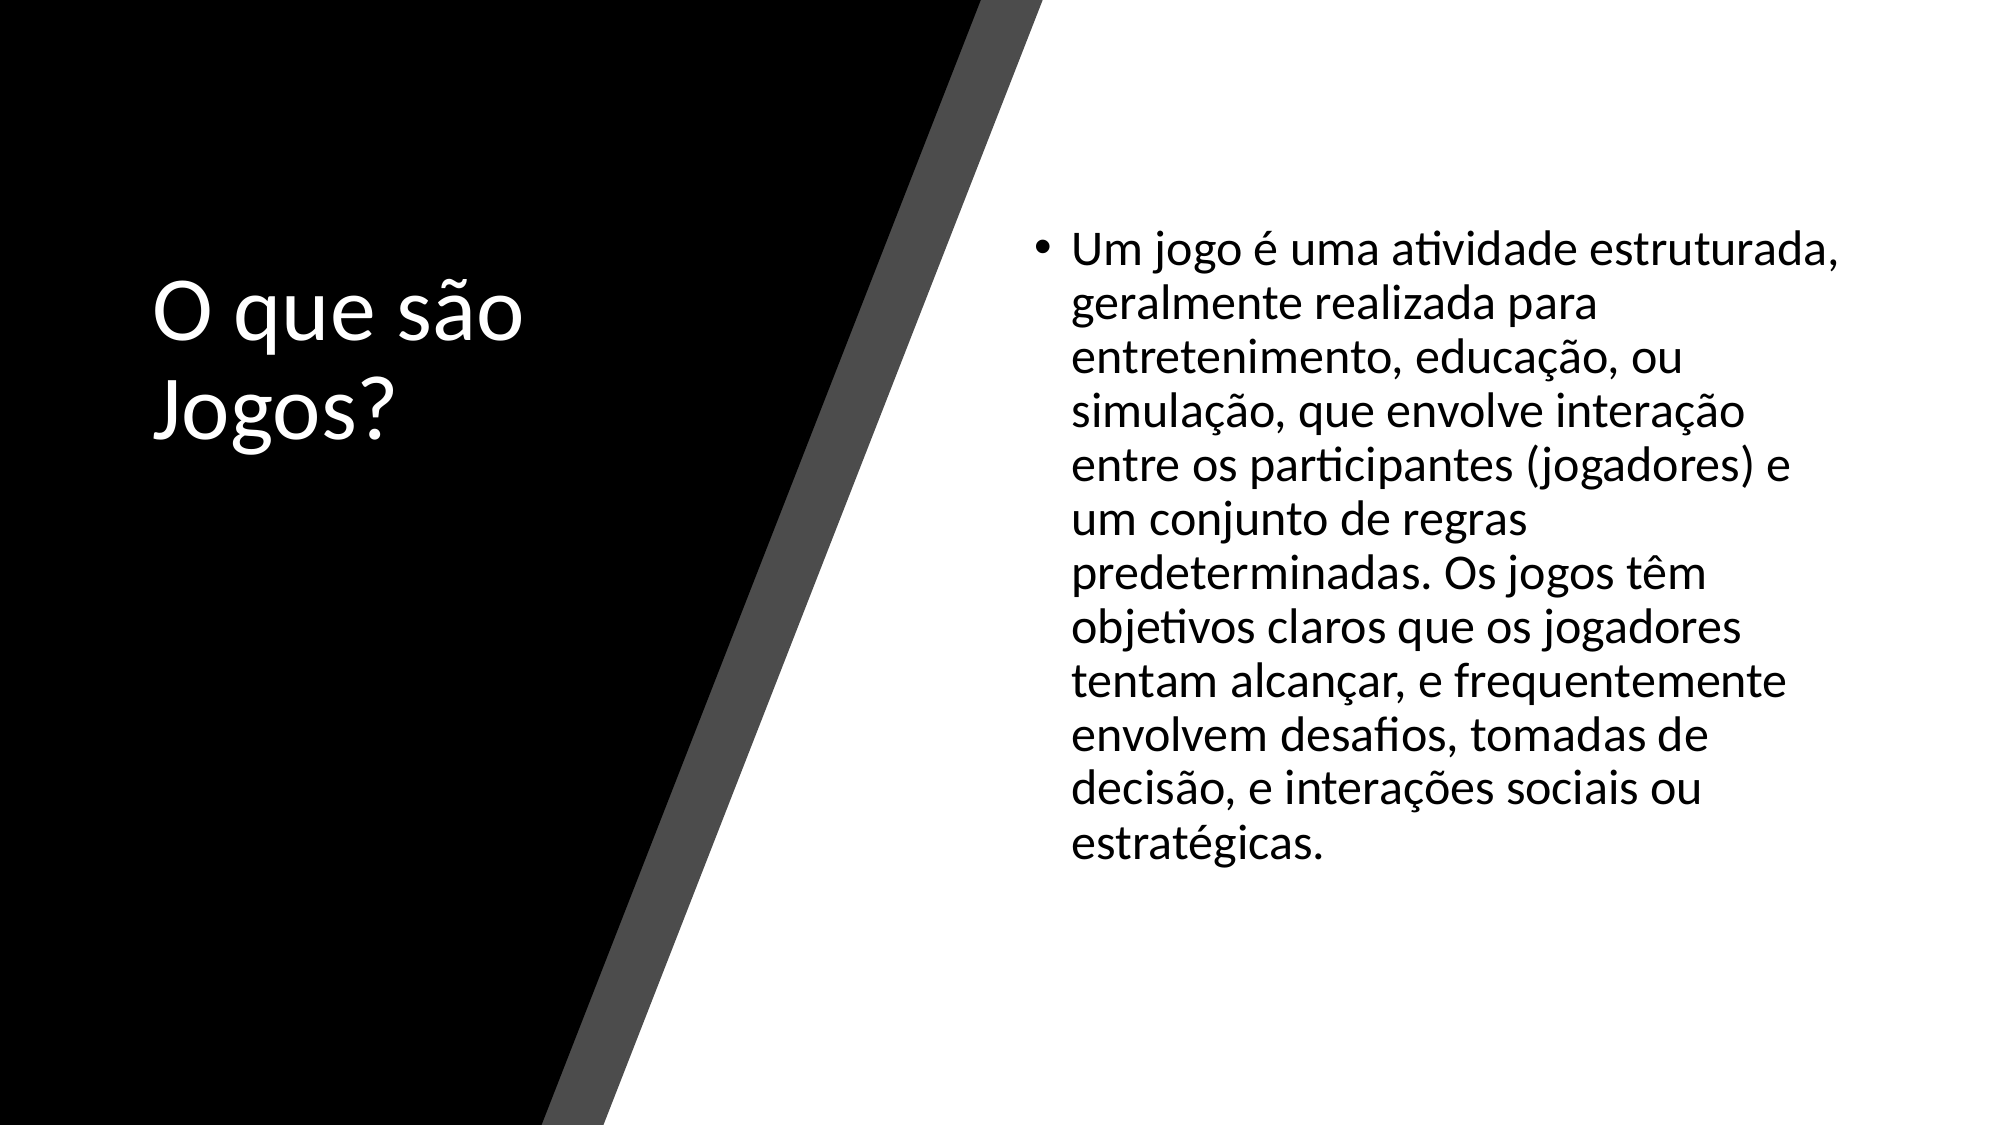

# O que são Jogos?
Um jogo é uma atividade estruturada, geralmente realizada para entretenimento, educação, ou simulação, que envolve interação entre os participantes (jogadores) e um conjunto de regras predeterminadas. Os jogos têm objetivos claros que os jogadores tentam alcançar, e frequentemente envolvem desafios, tomadas de decisão, e interações sociais ou estratégicas.